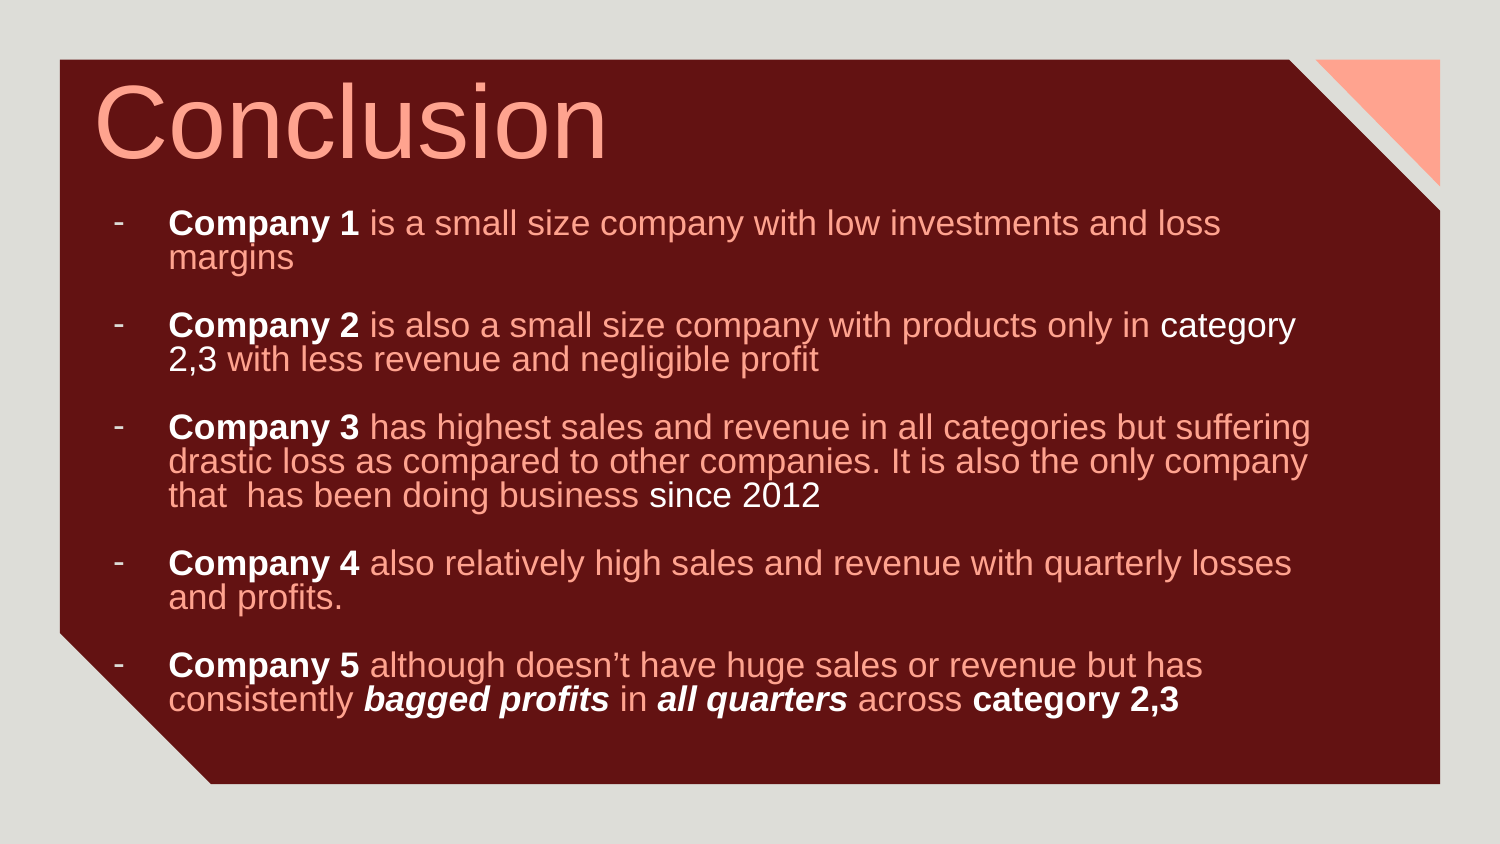

# Conclusion
Company 1 is a small size company with low investments and loss margins

Company 2 is also a small size company with products only in category 2,3 with less revenue and negligible profit

Company 3 has highest sales and revenue in all categories but suffering drastic loss as compared to other companies. It is also the only company that  has been doing business since 2012

Company 4 also relatively high sales and revenue with quarterly losses and profits.

Company 5 although doesn’t have huge sales or revenue but has consistently bagged profits in all quarters across category 2,3